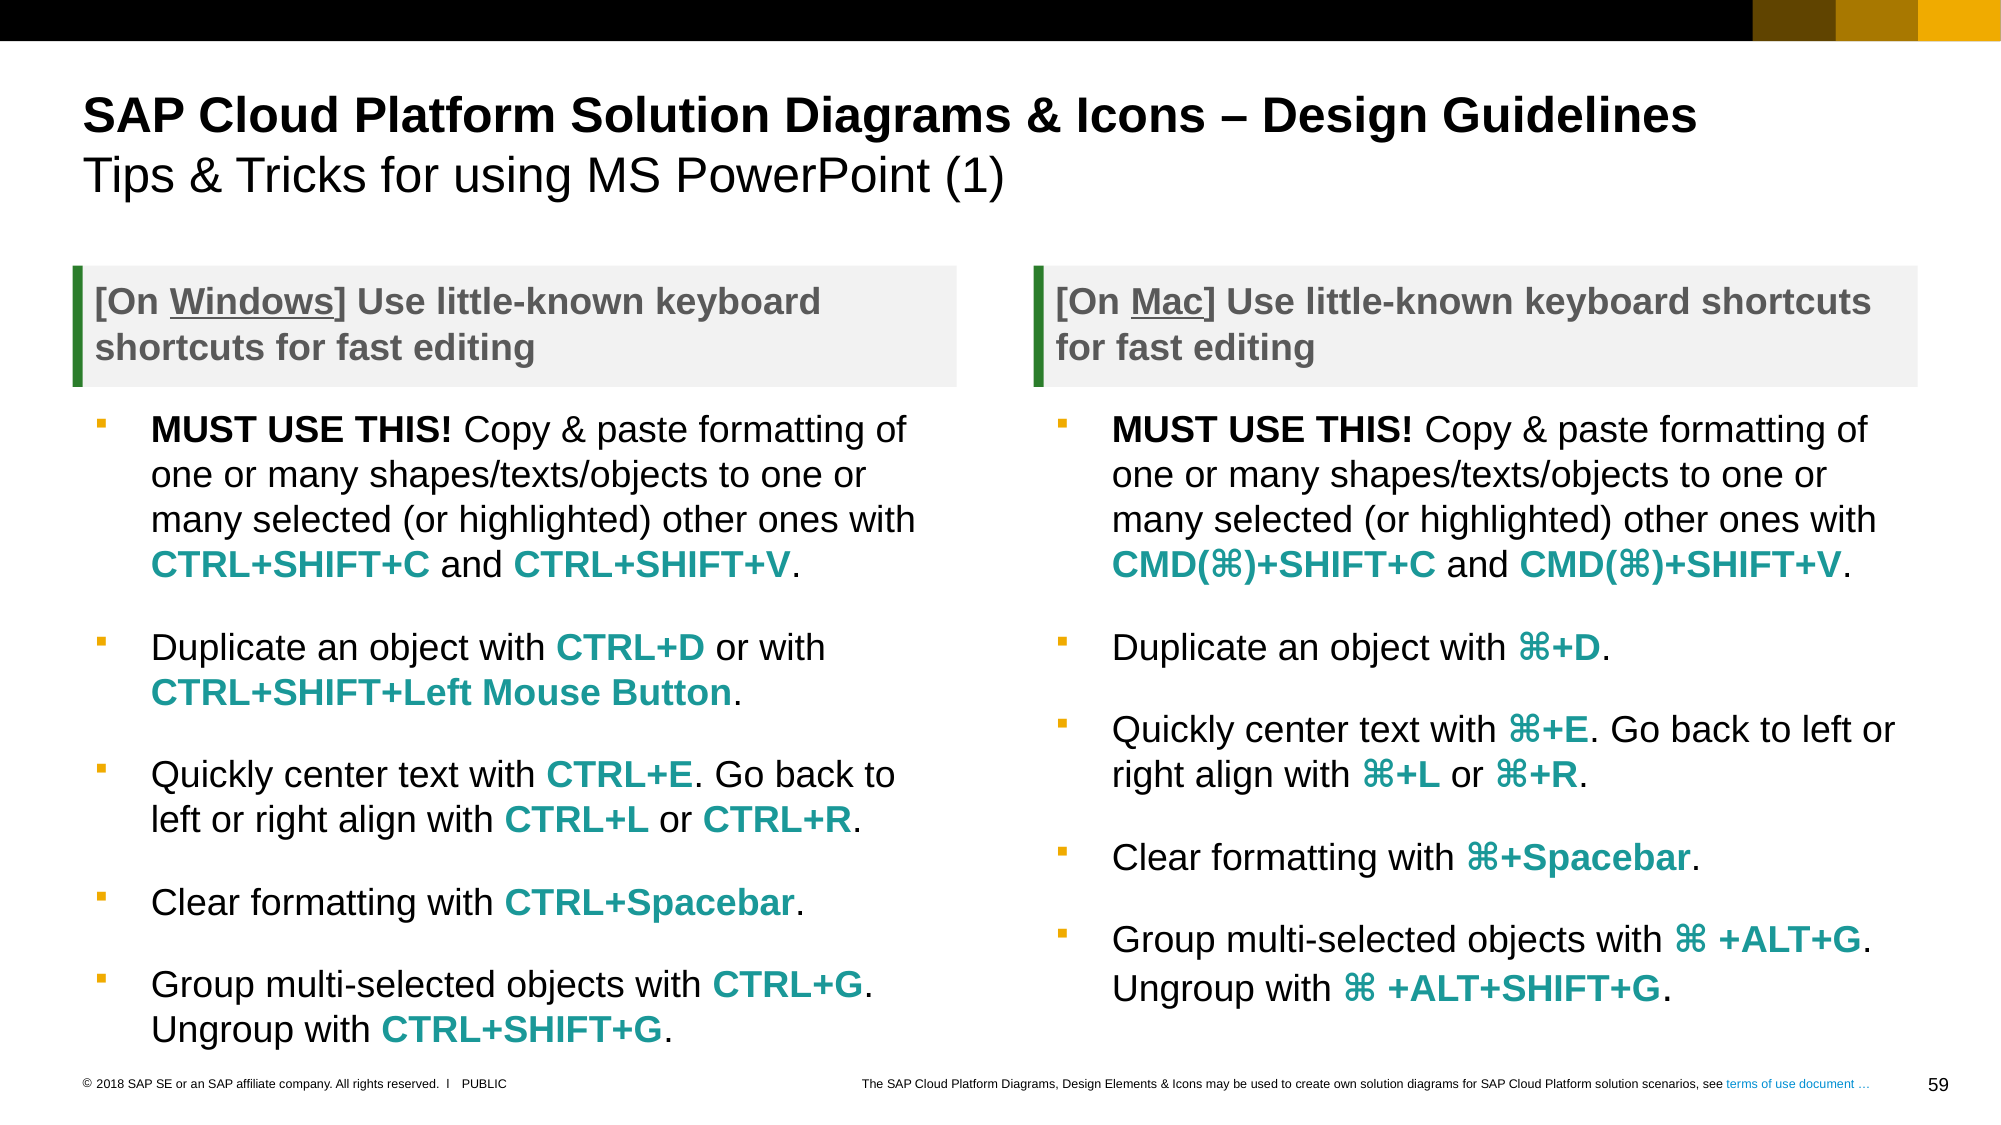

# SAP Cloud Platform Solution Diagrams & Icons – Design Guidelines Tips & Tricks for using MS PowerPoint (1)
[On Windows] Use little-known keyboard shortcuts for fast editing
MUST USE THIS! Copy & paste formatting of one or many shapes/texts/objects to one or many selected (or highlighted) other ones with CTRL+SHIFT+C and CTRL+SHIFT+V.
Duplicate an object with CTRL+D or with CTRL+SHIFT+Left Mouse Button.
Quickly center text with CTRL+E. Go back to left or right align with CTRL+L or CTRL+R.
Clear formatting with CTRL+Spacebar.
Group multi-selected objects with CTRL+G. Ungroup with CTRL+SHIFT+G.
[On Mac] Use little-known keyboard shortcuts for fast editing
MUST USE THIS! Copy & paste formatting of one or many shapes/texts/objects to one or many selected (or highlighted) other ones with CMD(⌘)+SHIFT+C and CMD(⌘)+SHIFT+V.
Duplicate an object with ⌘+D.
Quickly center text with ⌘+E. Go back to left or right align with ⌘+L or ⌘+R.
Clear formatting with ⌘+Spacebar.
Group multi-selected objects with ⌘ +ALT+G. Ungroup with ⌘ +ALT+SHIFT+G.